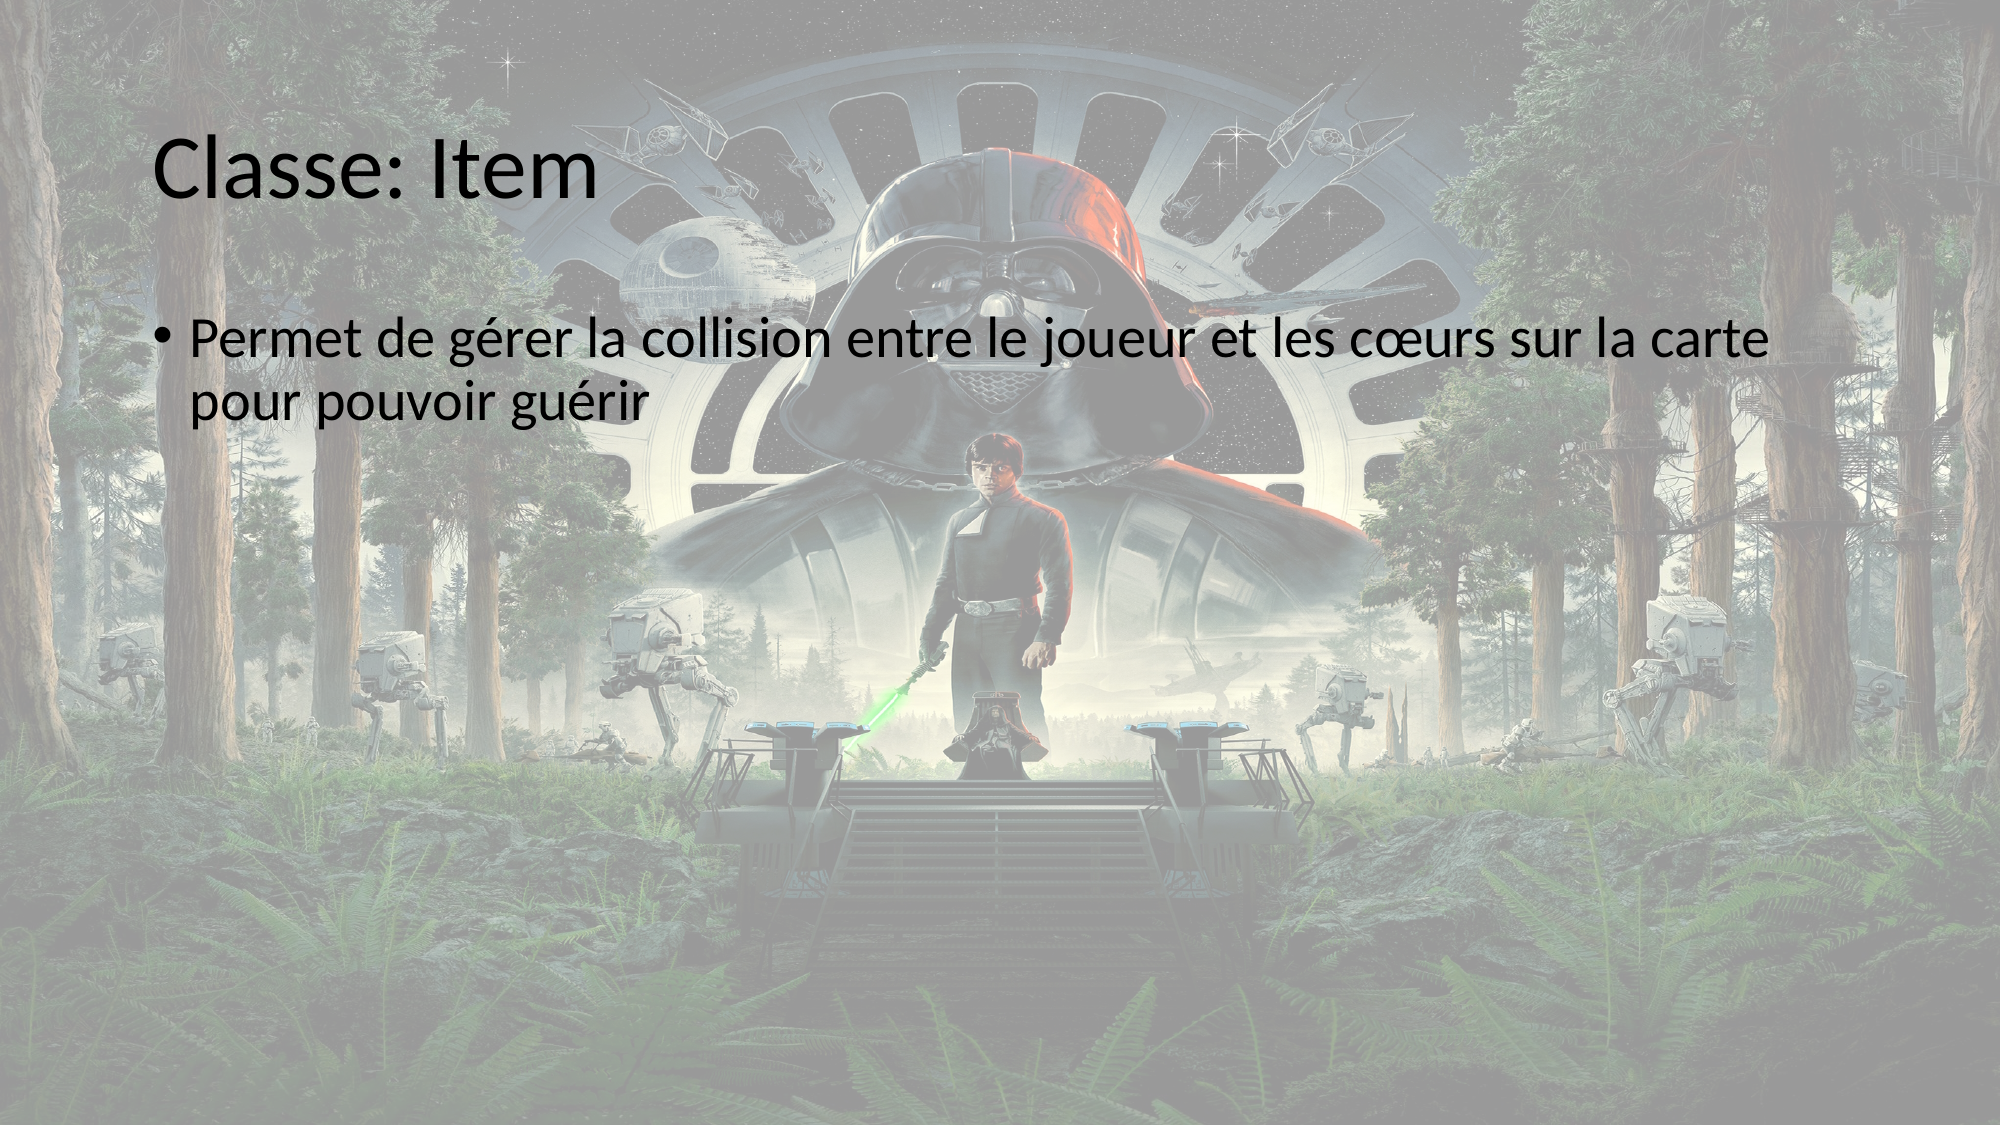

# Classe: Item
Permet de gérer la collision entre le joueur et les cœurs sur la carte pour pouvoir guérir